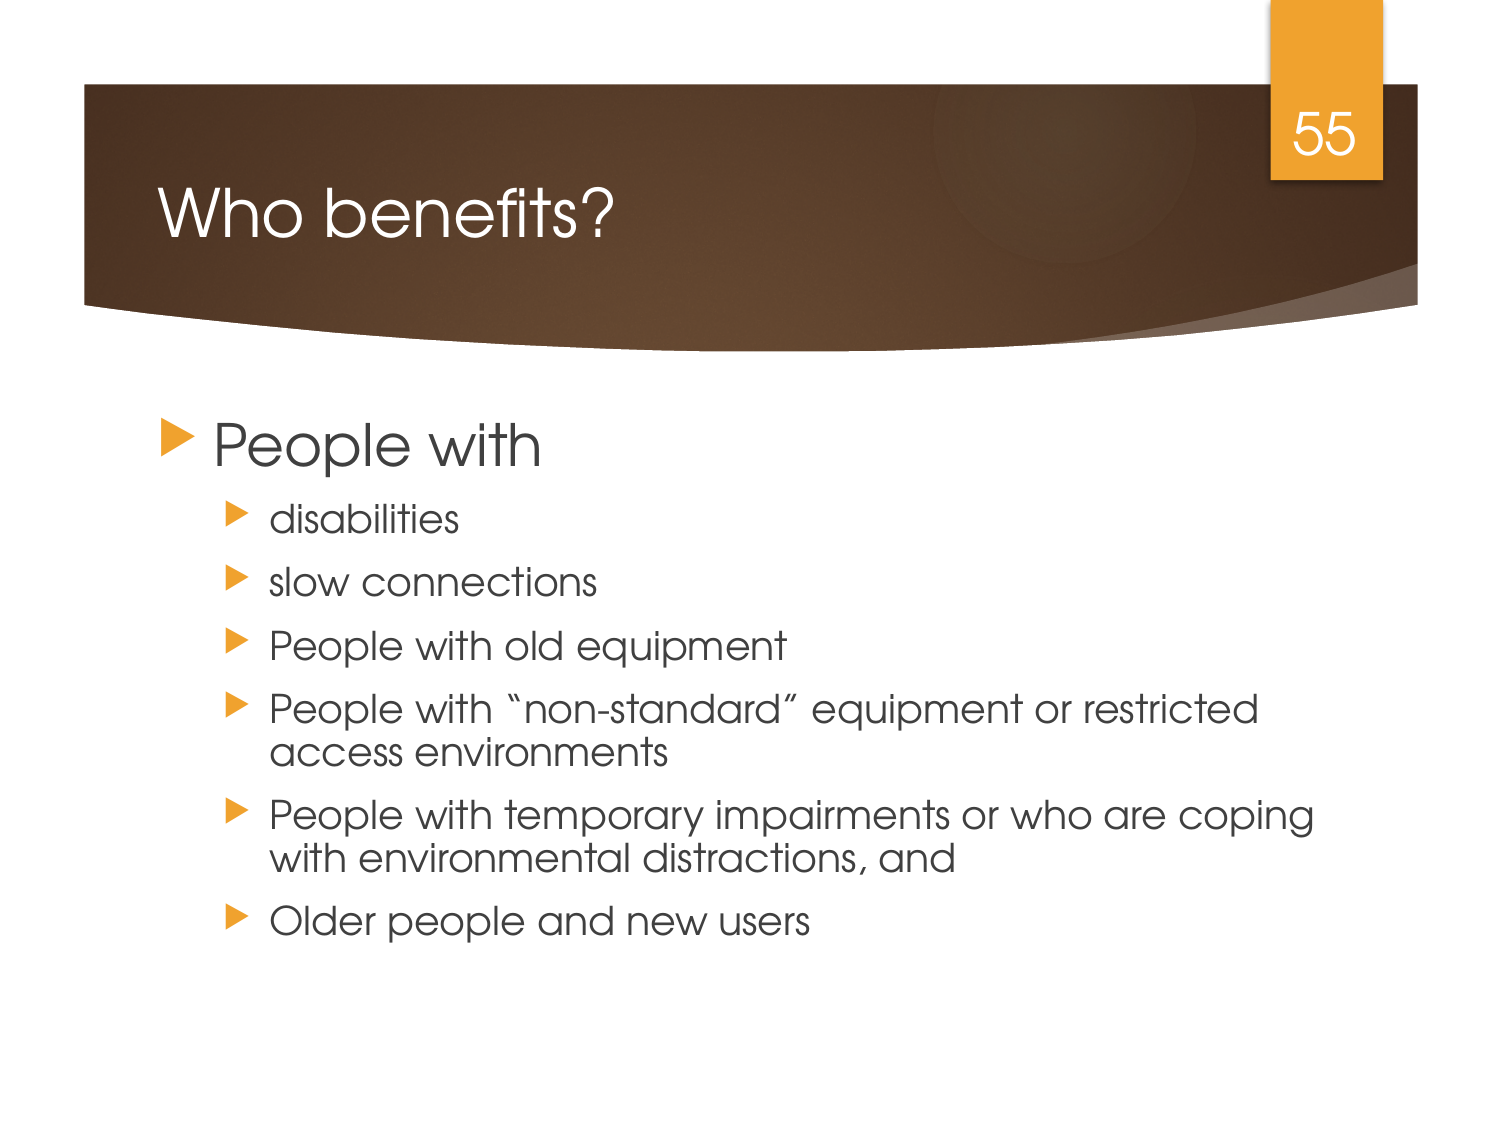

55
# Who benefits?
People with
disabilities
slow connections
People with old equipment
People with “non-standard” equipment or restricted access environments
People with temporary impairments or who are coping with environmental distractions, and
Older people and new users